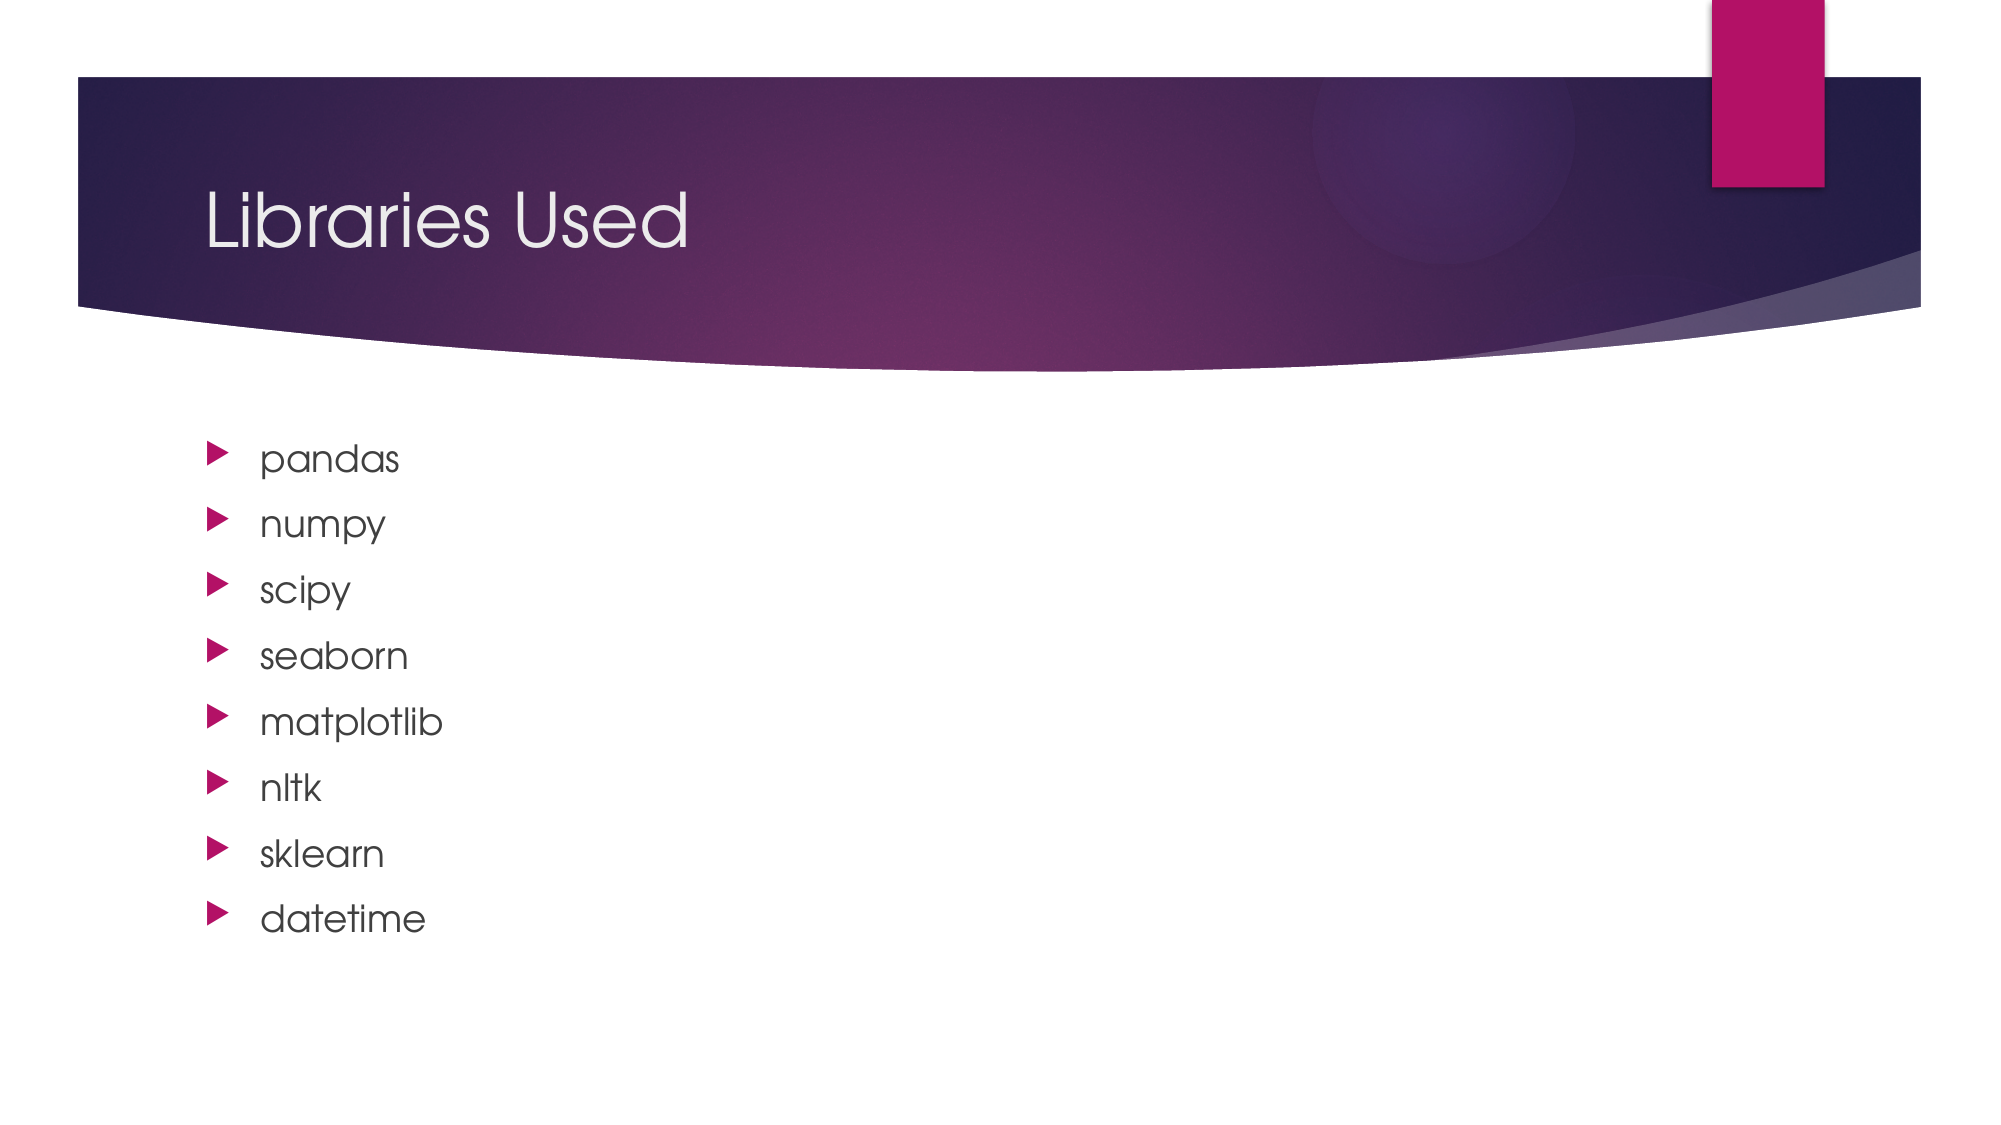

# Libraries Used
pandas
numpy
scipy
seaborn
matplotlib
nltk
sklearn
datetime